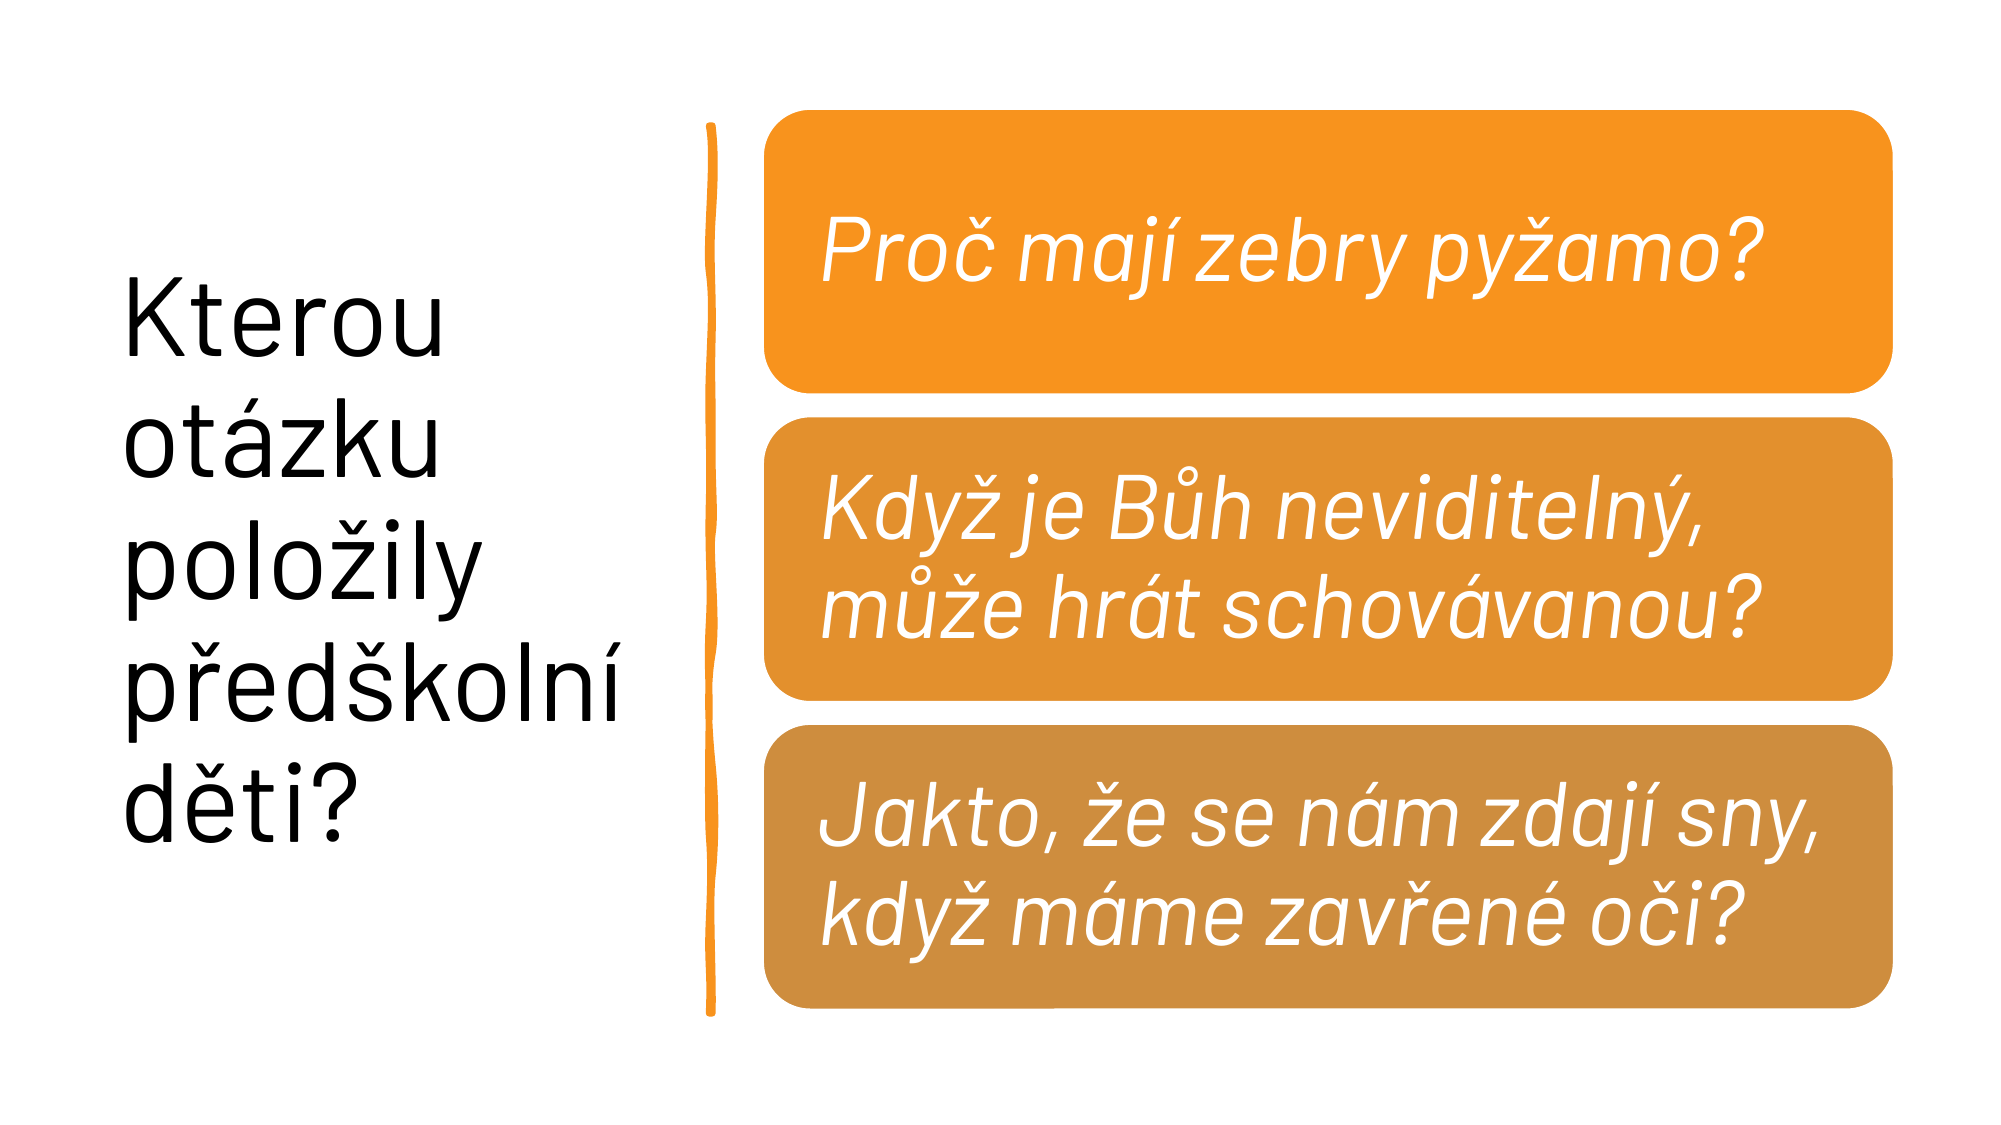

Proč mají zebry pyžamo?
Když je Bůh neviditelný,
může hrát schovávanou?
Jakto, že se nám zdají sny, když máme zavřené oči?
# Kterou otázku položily předškolní děti?